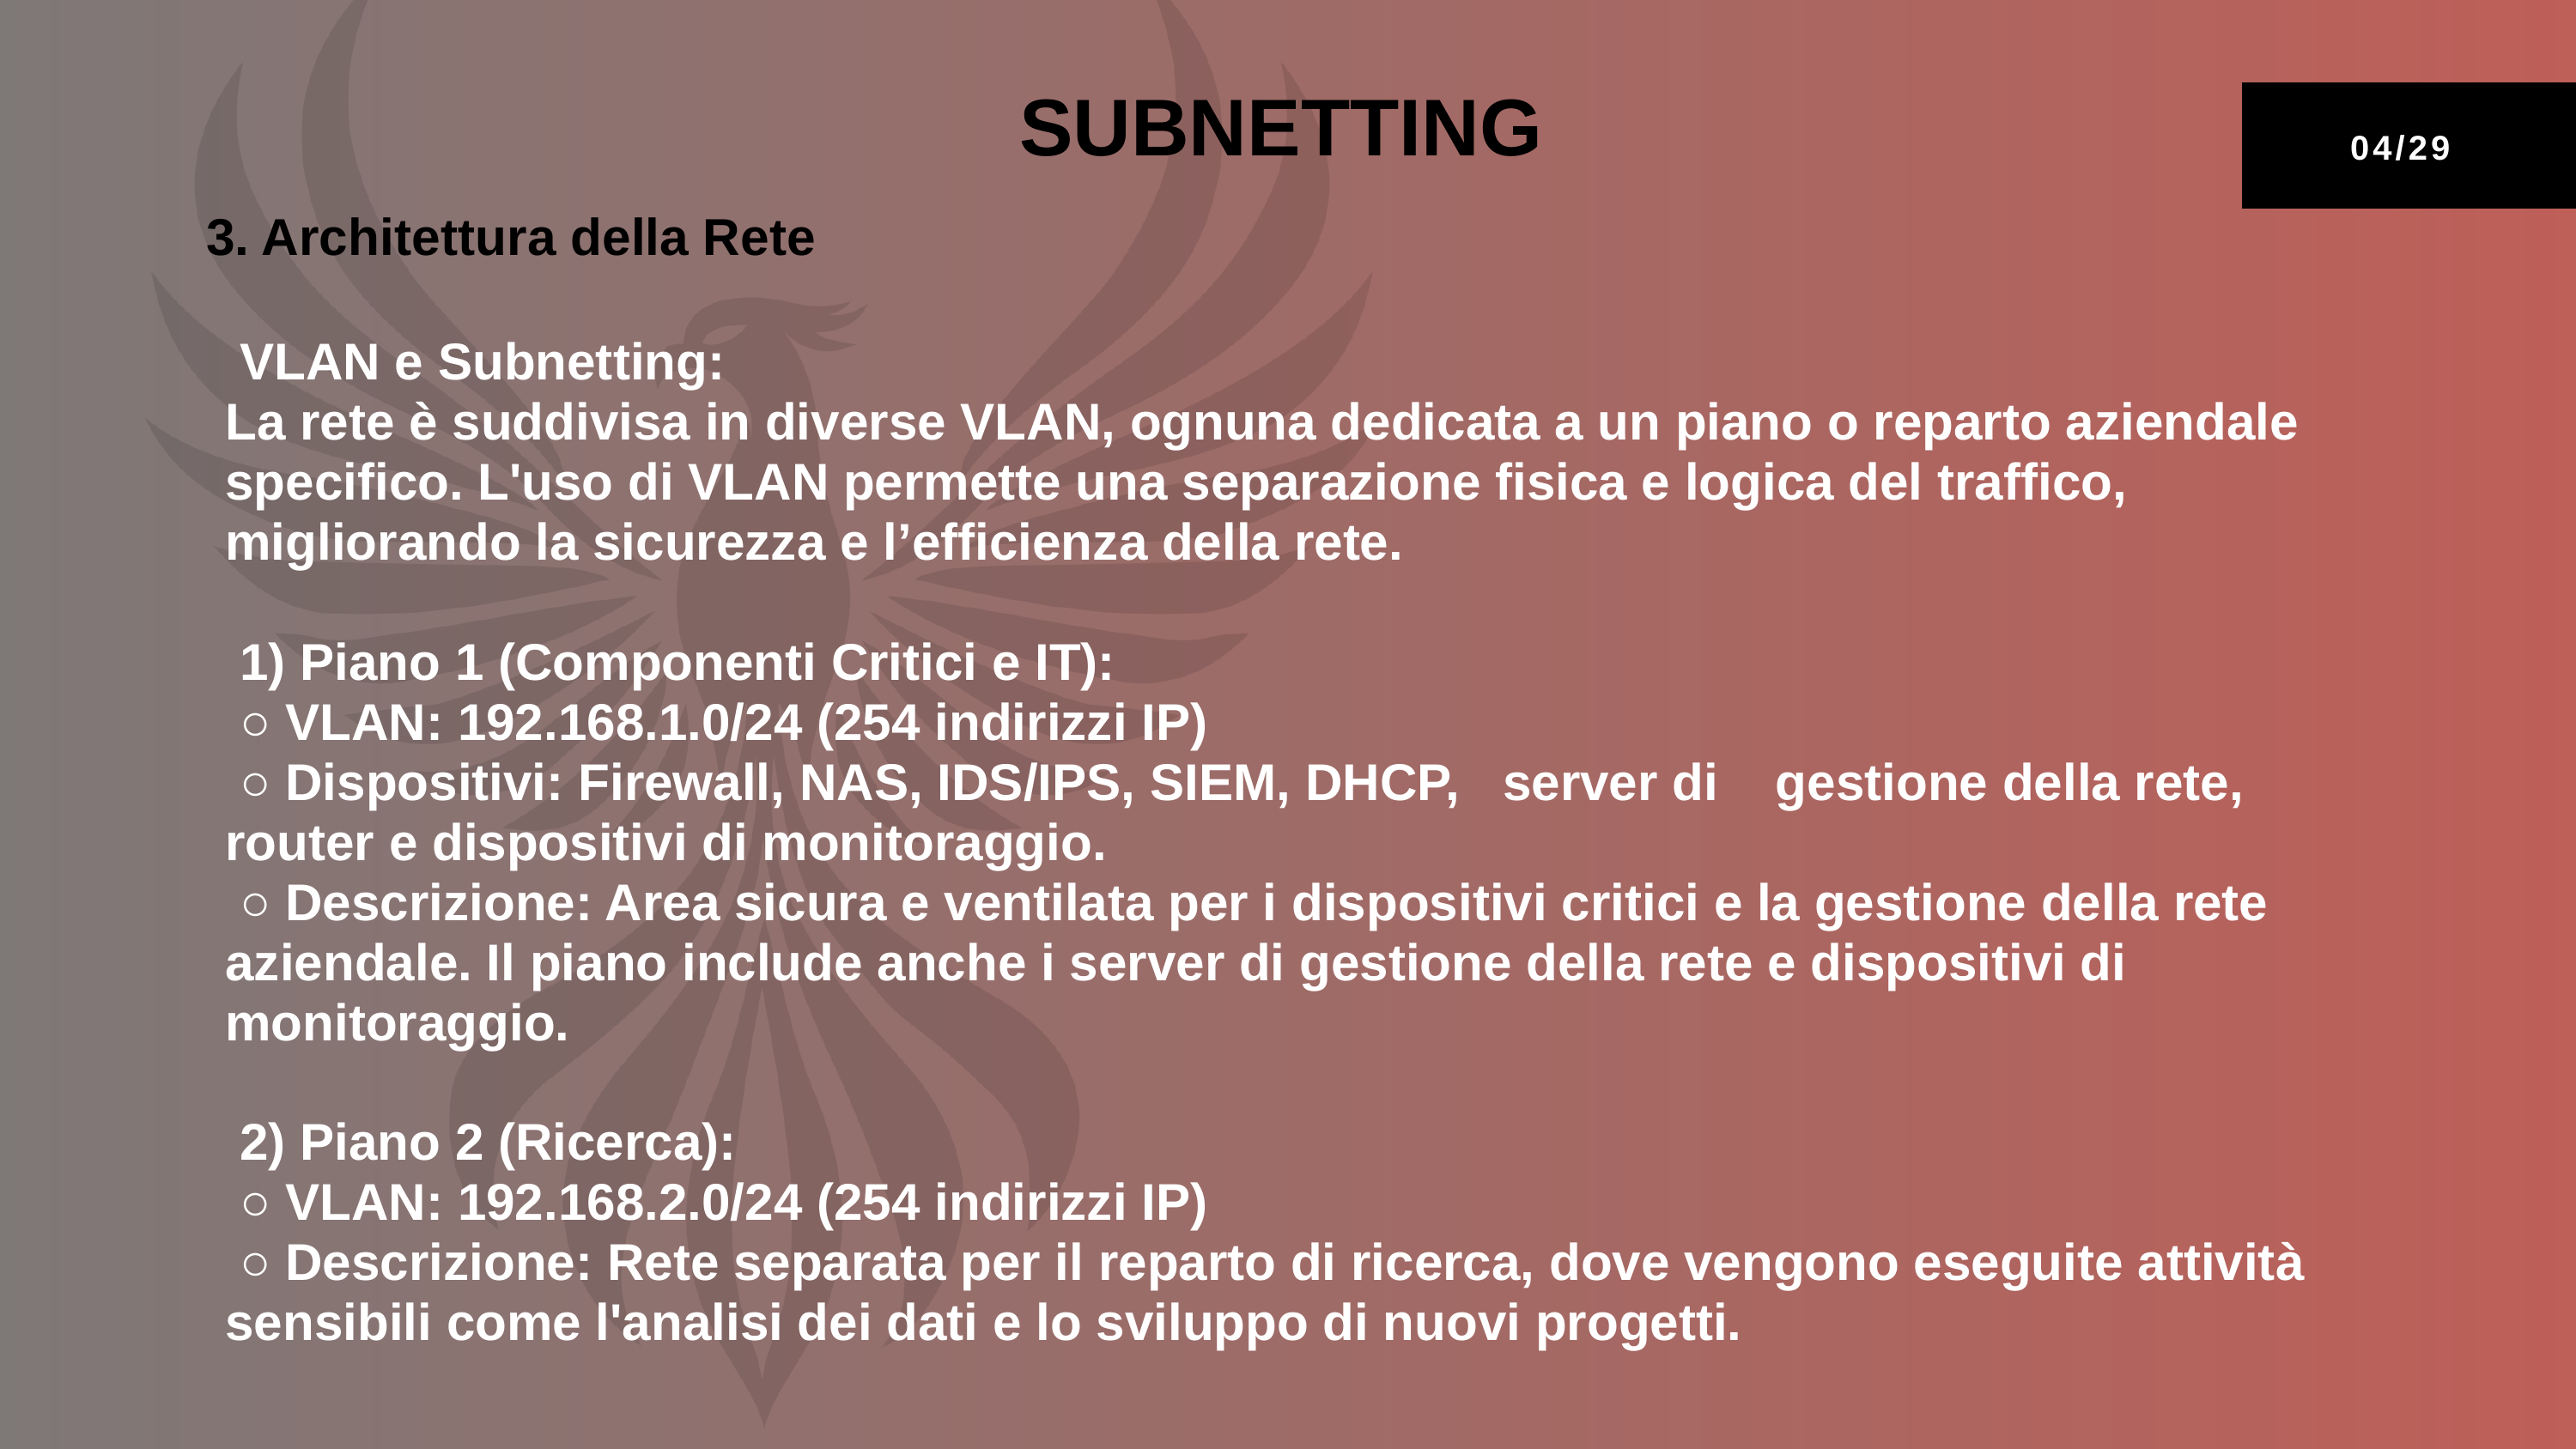

SUBNETTING

04/29
3. Architettura della Rete
 VLAN e Subnetting:
La rete è suddivisa in diverse VLAN, ognuna dedicata a un piano o reparto aziendale specifico. L'uso di VLAN permette una separazione fisica e logica del traffico, migliorando la sicurezza e l’efficienza della rete.

 1) Piano 1 (Componenti Critici e IT):
 ○ VLAN: 192.168.1.0/24 (254 indirizzi IP)
 ○ Dispositivi: Firewall, NAS, IDS/IPS, SIEM, DHCP,   server di    gestione della rete, router e dispositivi di monitoraggio.
 ○ Descrizione: Area sicura e ventilata per i dispositivi critici e la gestione della rete aziendale. Il piano include anche i server di gestione della rete e dispositivi di monitoraggio.

 2) Piano 2 (Ricerca):
 ○ VLAN: 192.168.2.0/24 (254 indirizzi IP)
 ○ Descrizione: Rete separata per il reparto di ricerca, dove vengono eseguite attività sensibili come l'analisi dei dati e lo sviluppo di nuovi progetti.